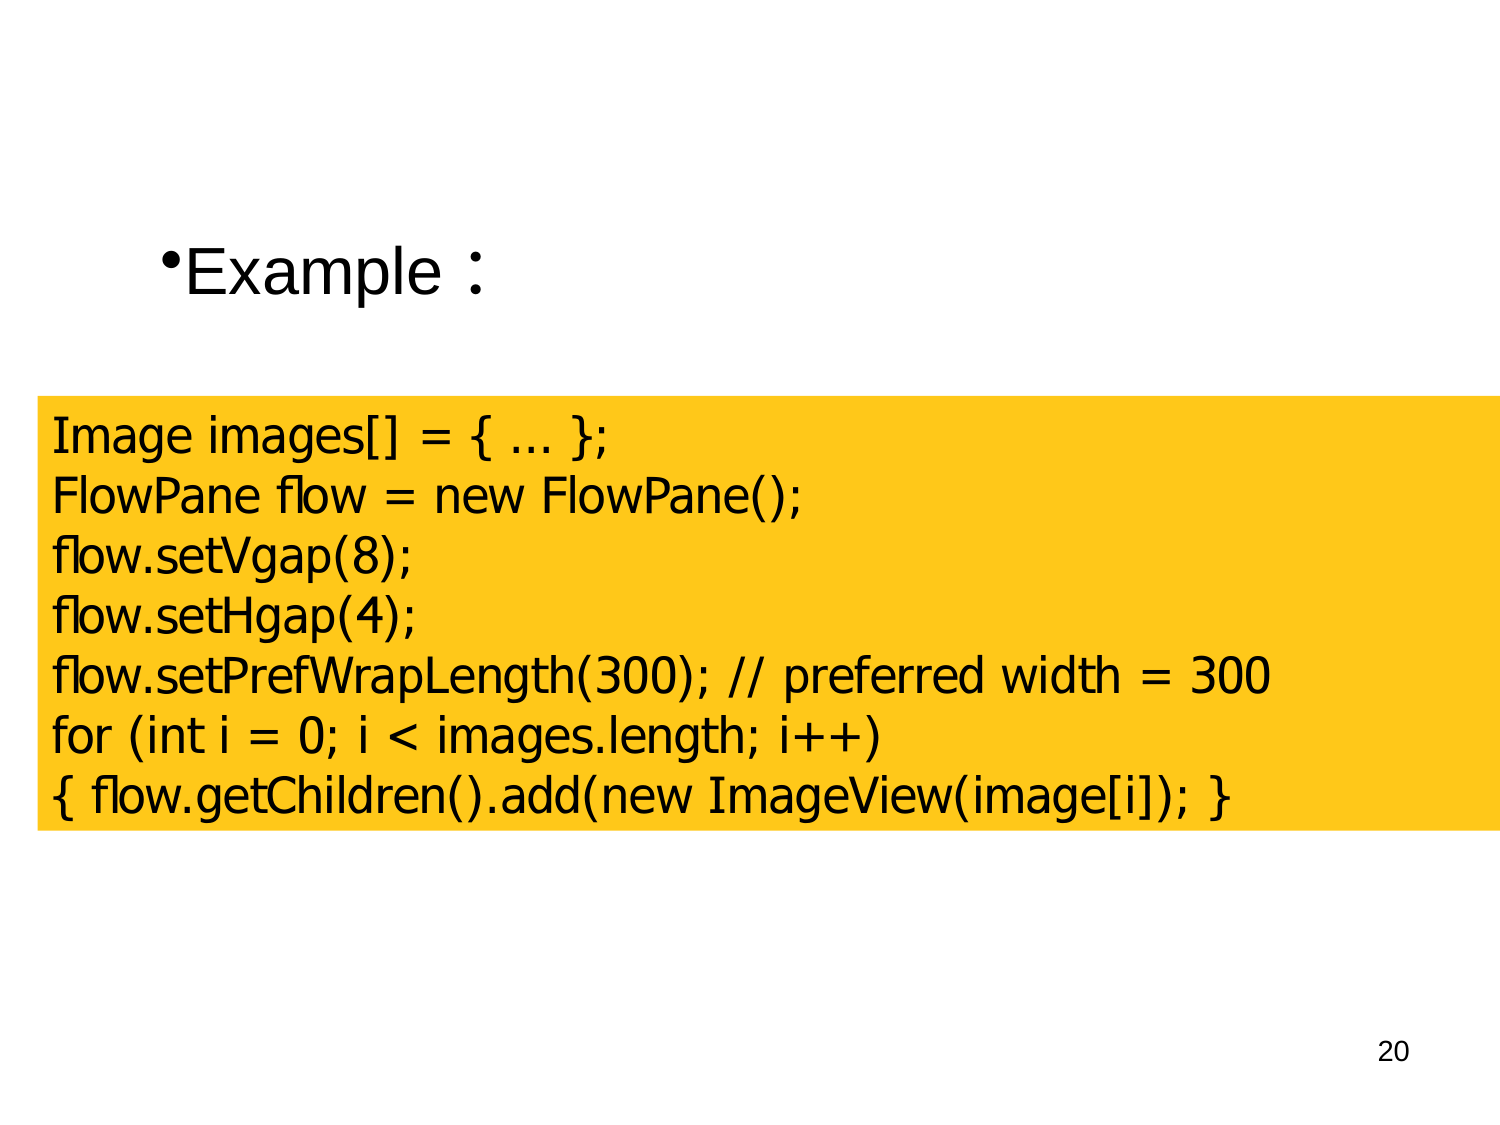

#
Example：

Image images[] = { ... };
FlowPane flow = new FlowPane();
flow.setVgap(8);
flow.setHgap(4);
flow.setPrefWrapLength(300); // preferred width = 300
for (int i = 0; i < images.length; i++) { flow.getChildren().add(new ImageView(image[i]); }
20